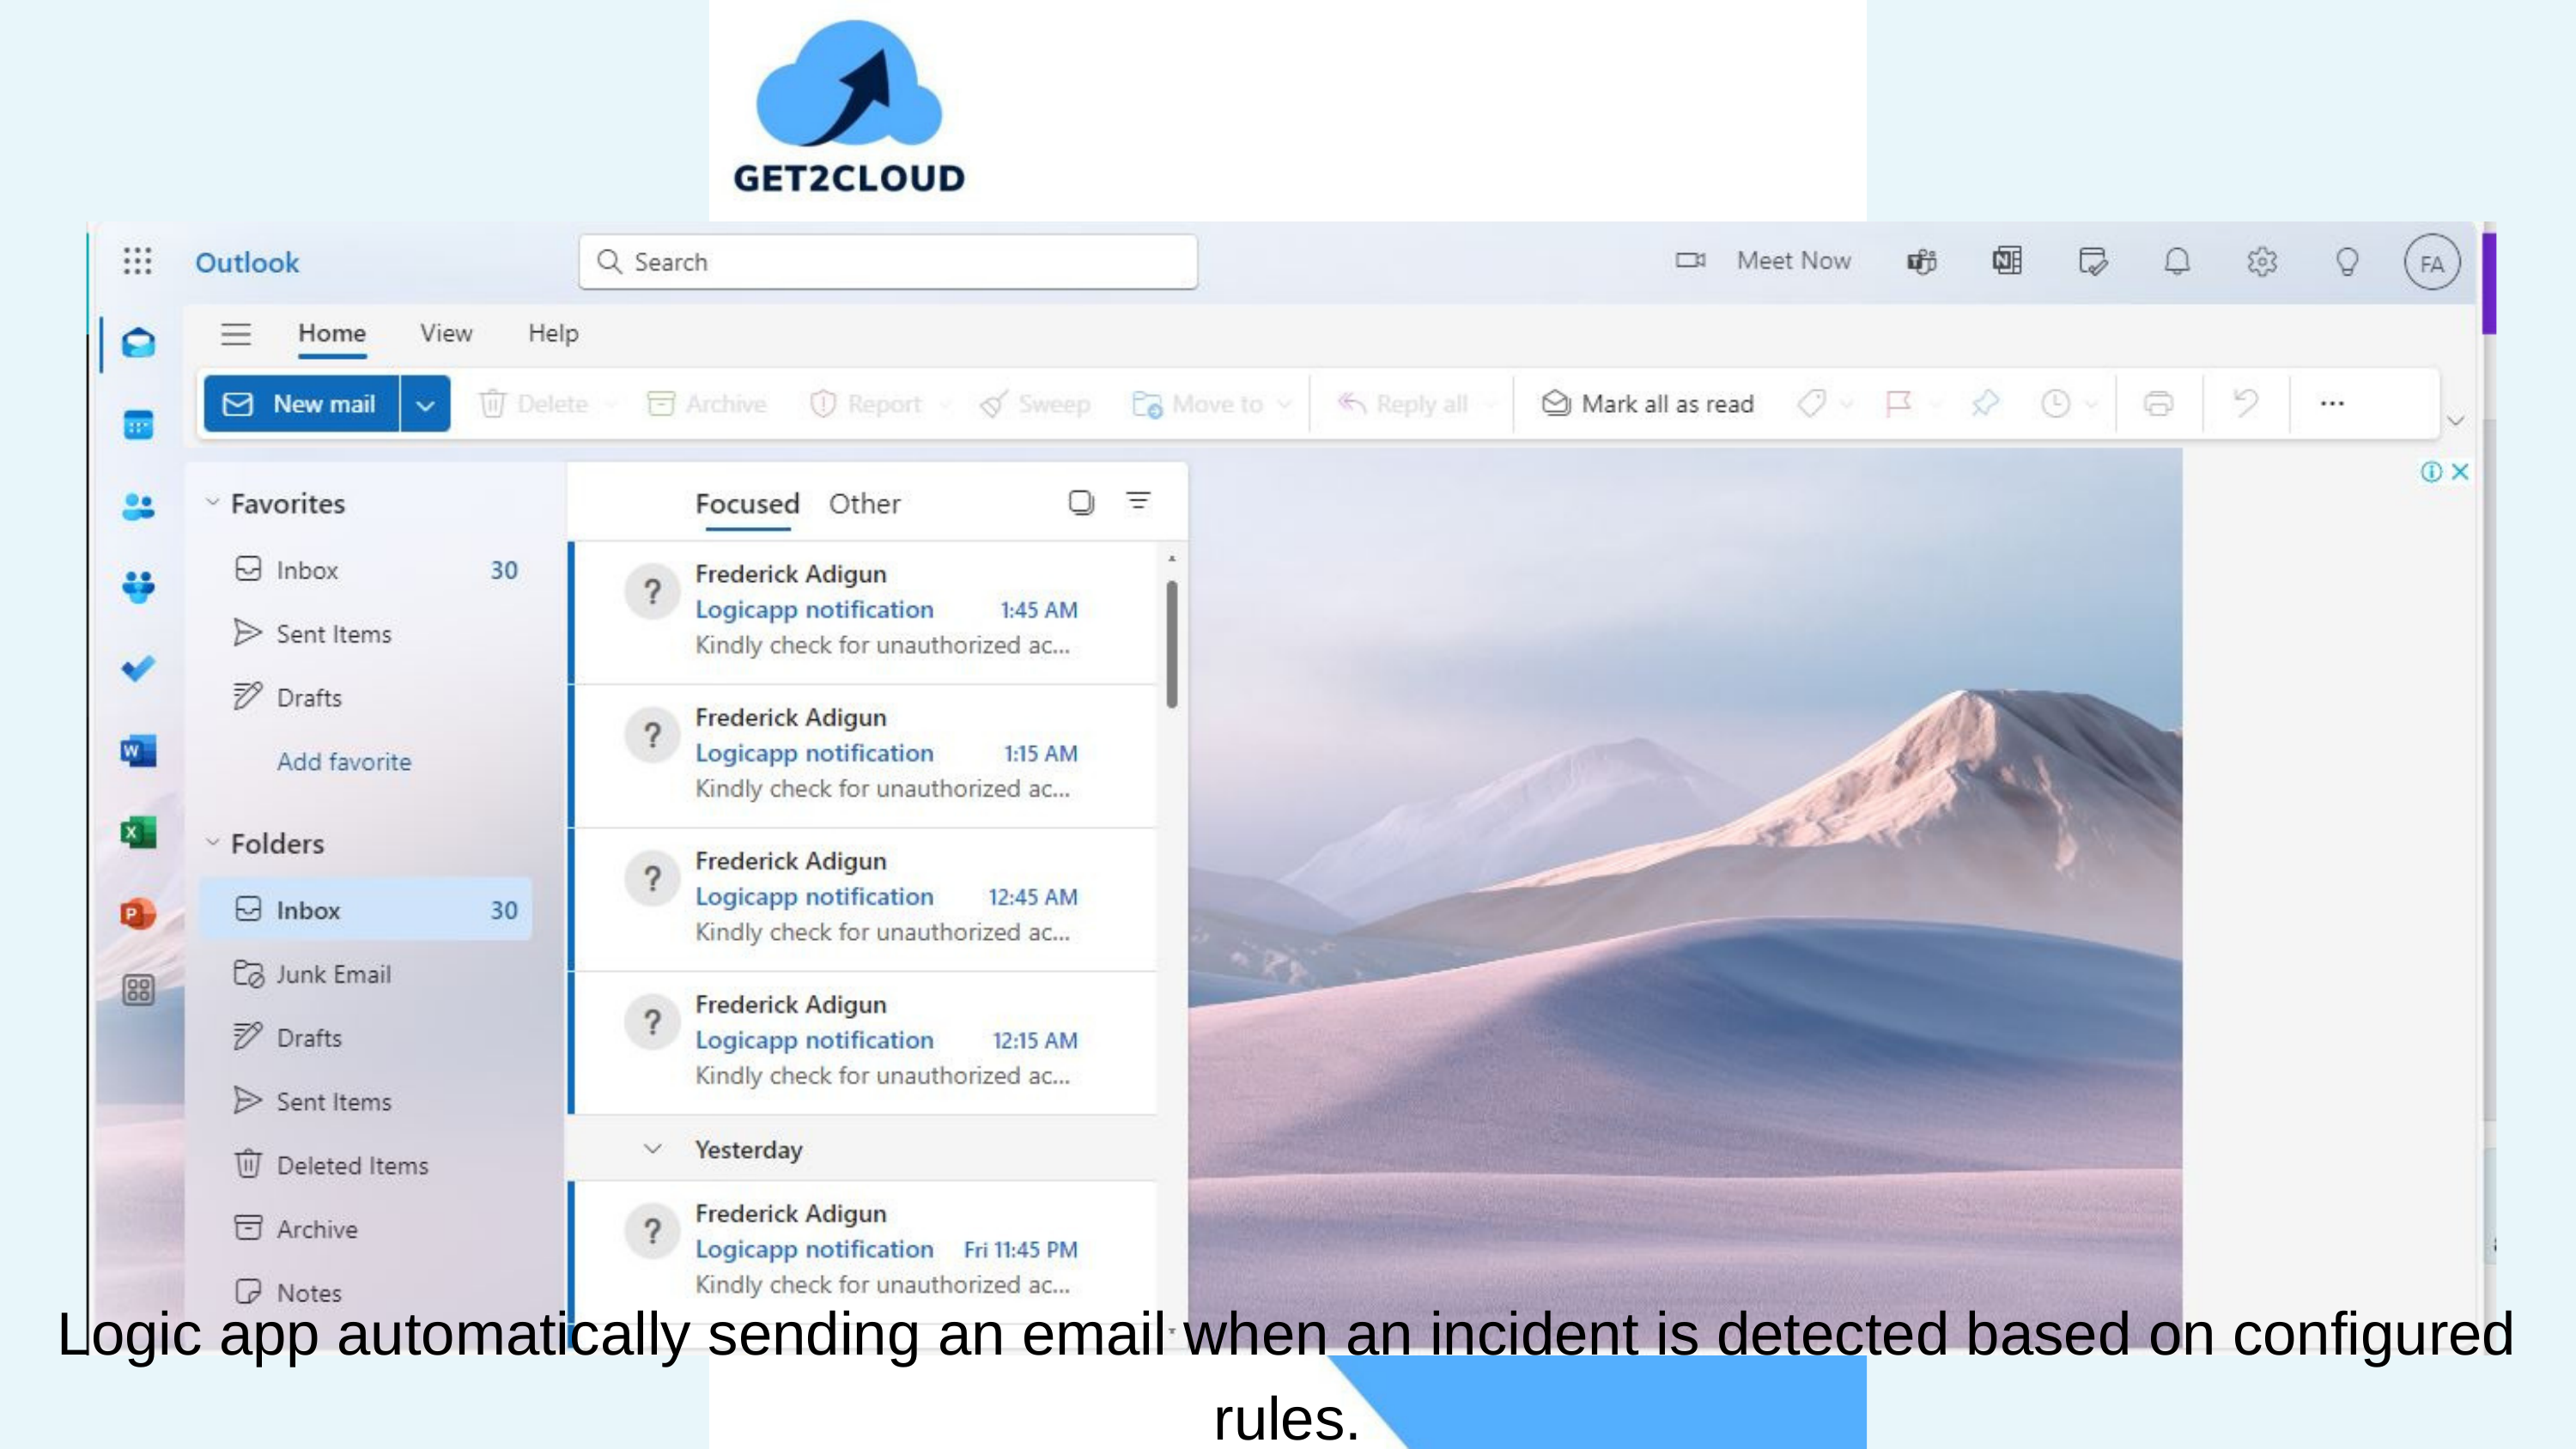

Logic app automatically sending an email when an incident is detected based on configured rules.